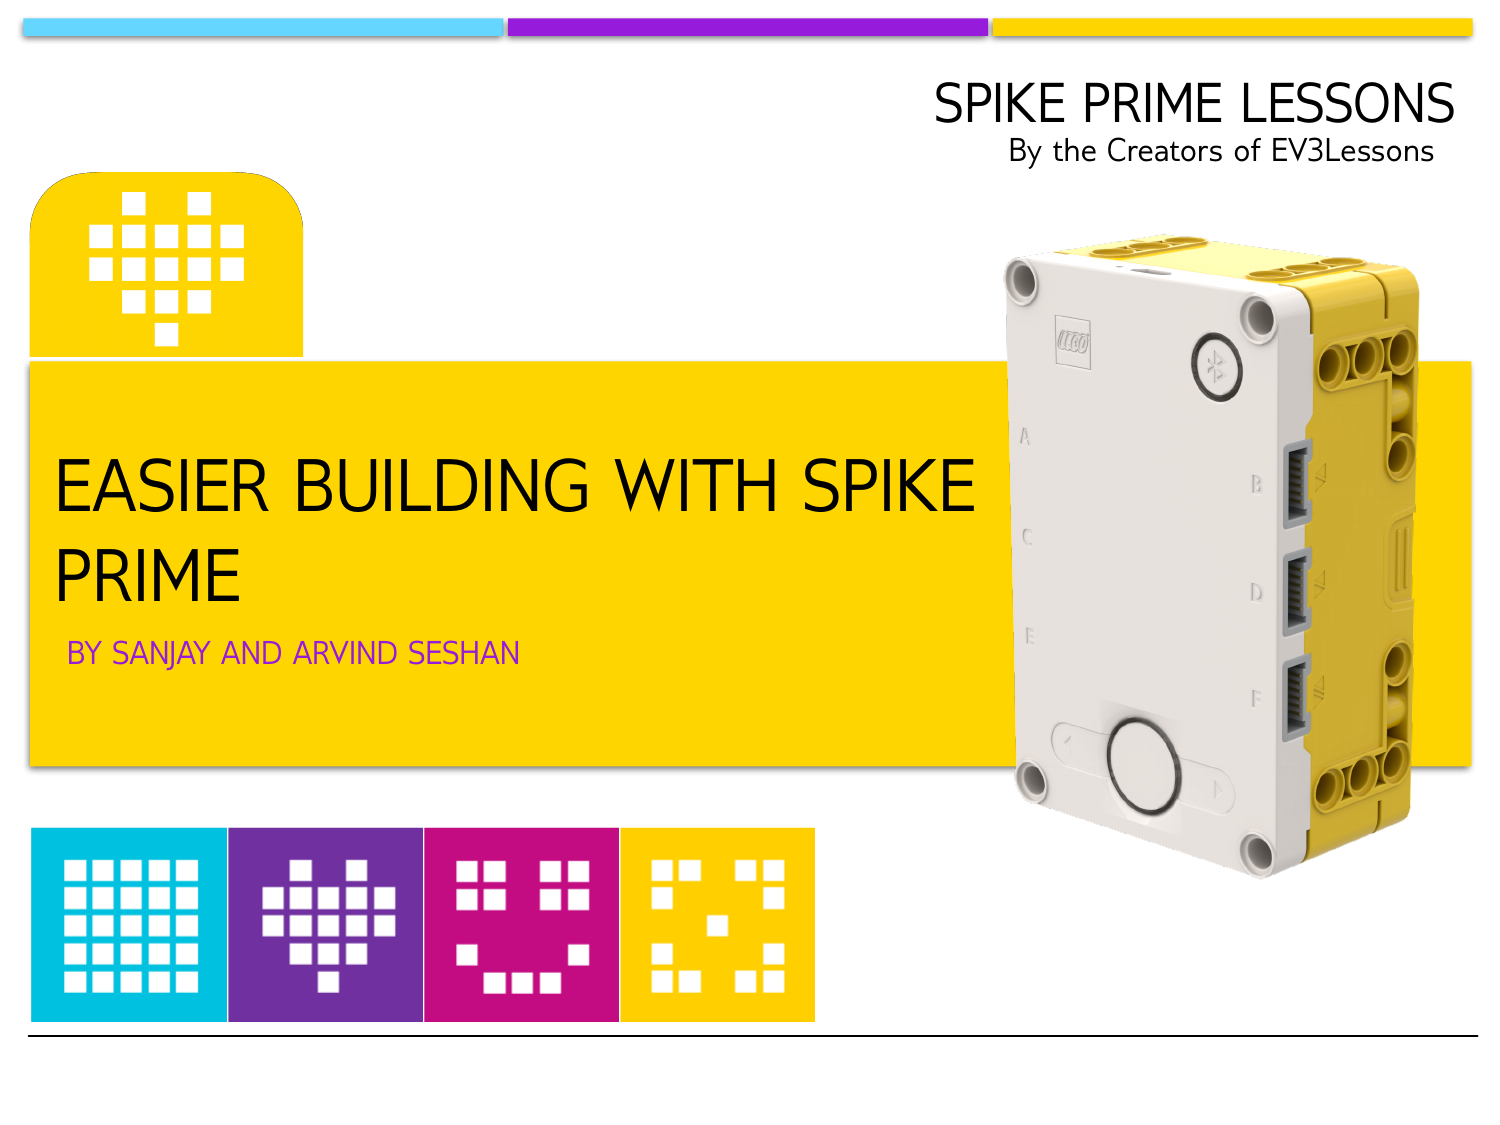

# Easier building with Spike prime
BY SANJAY AND ARVIND SESHAN